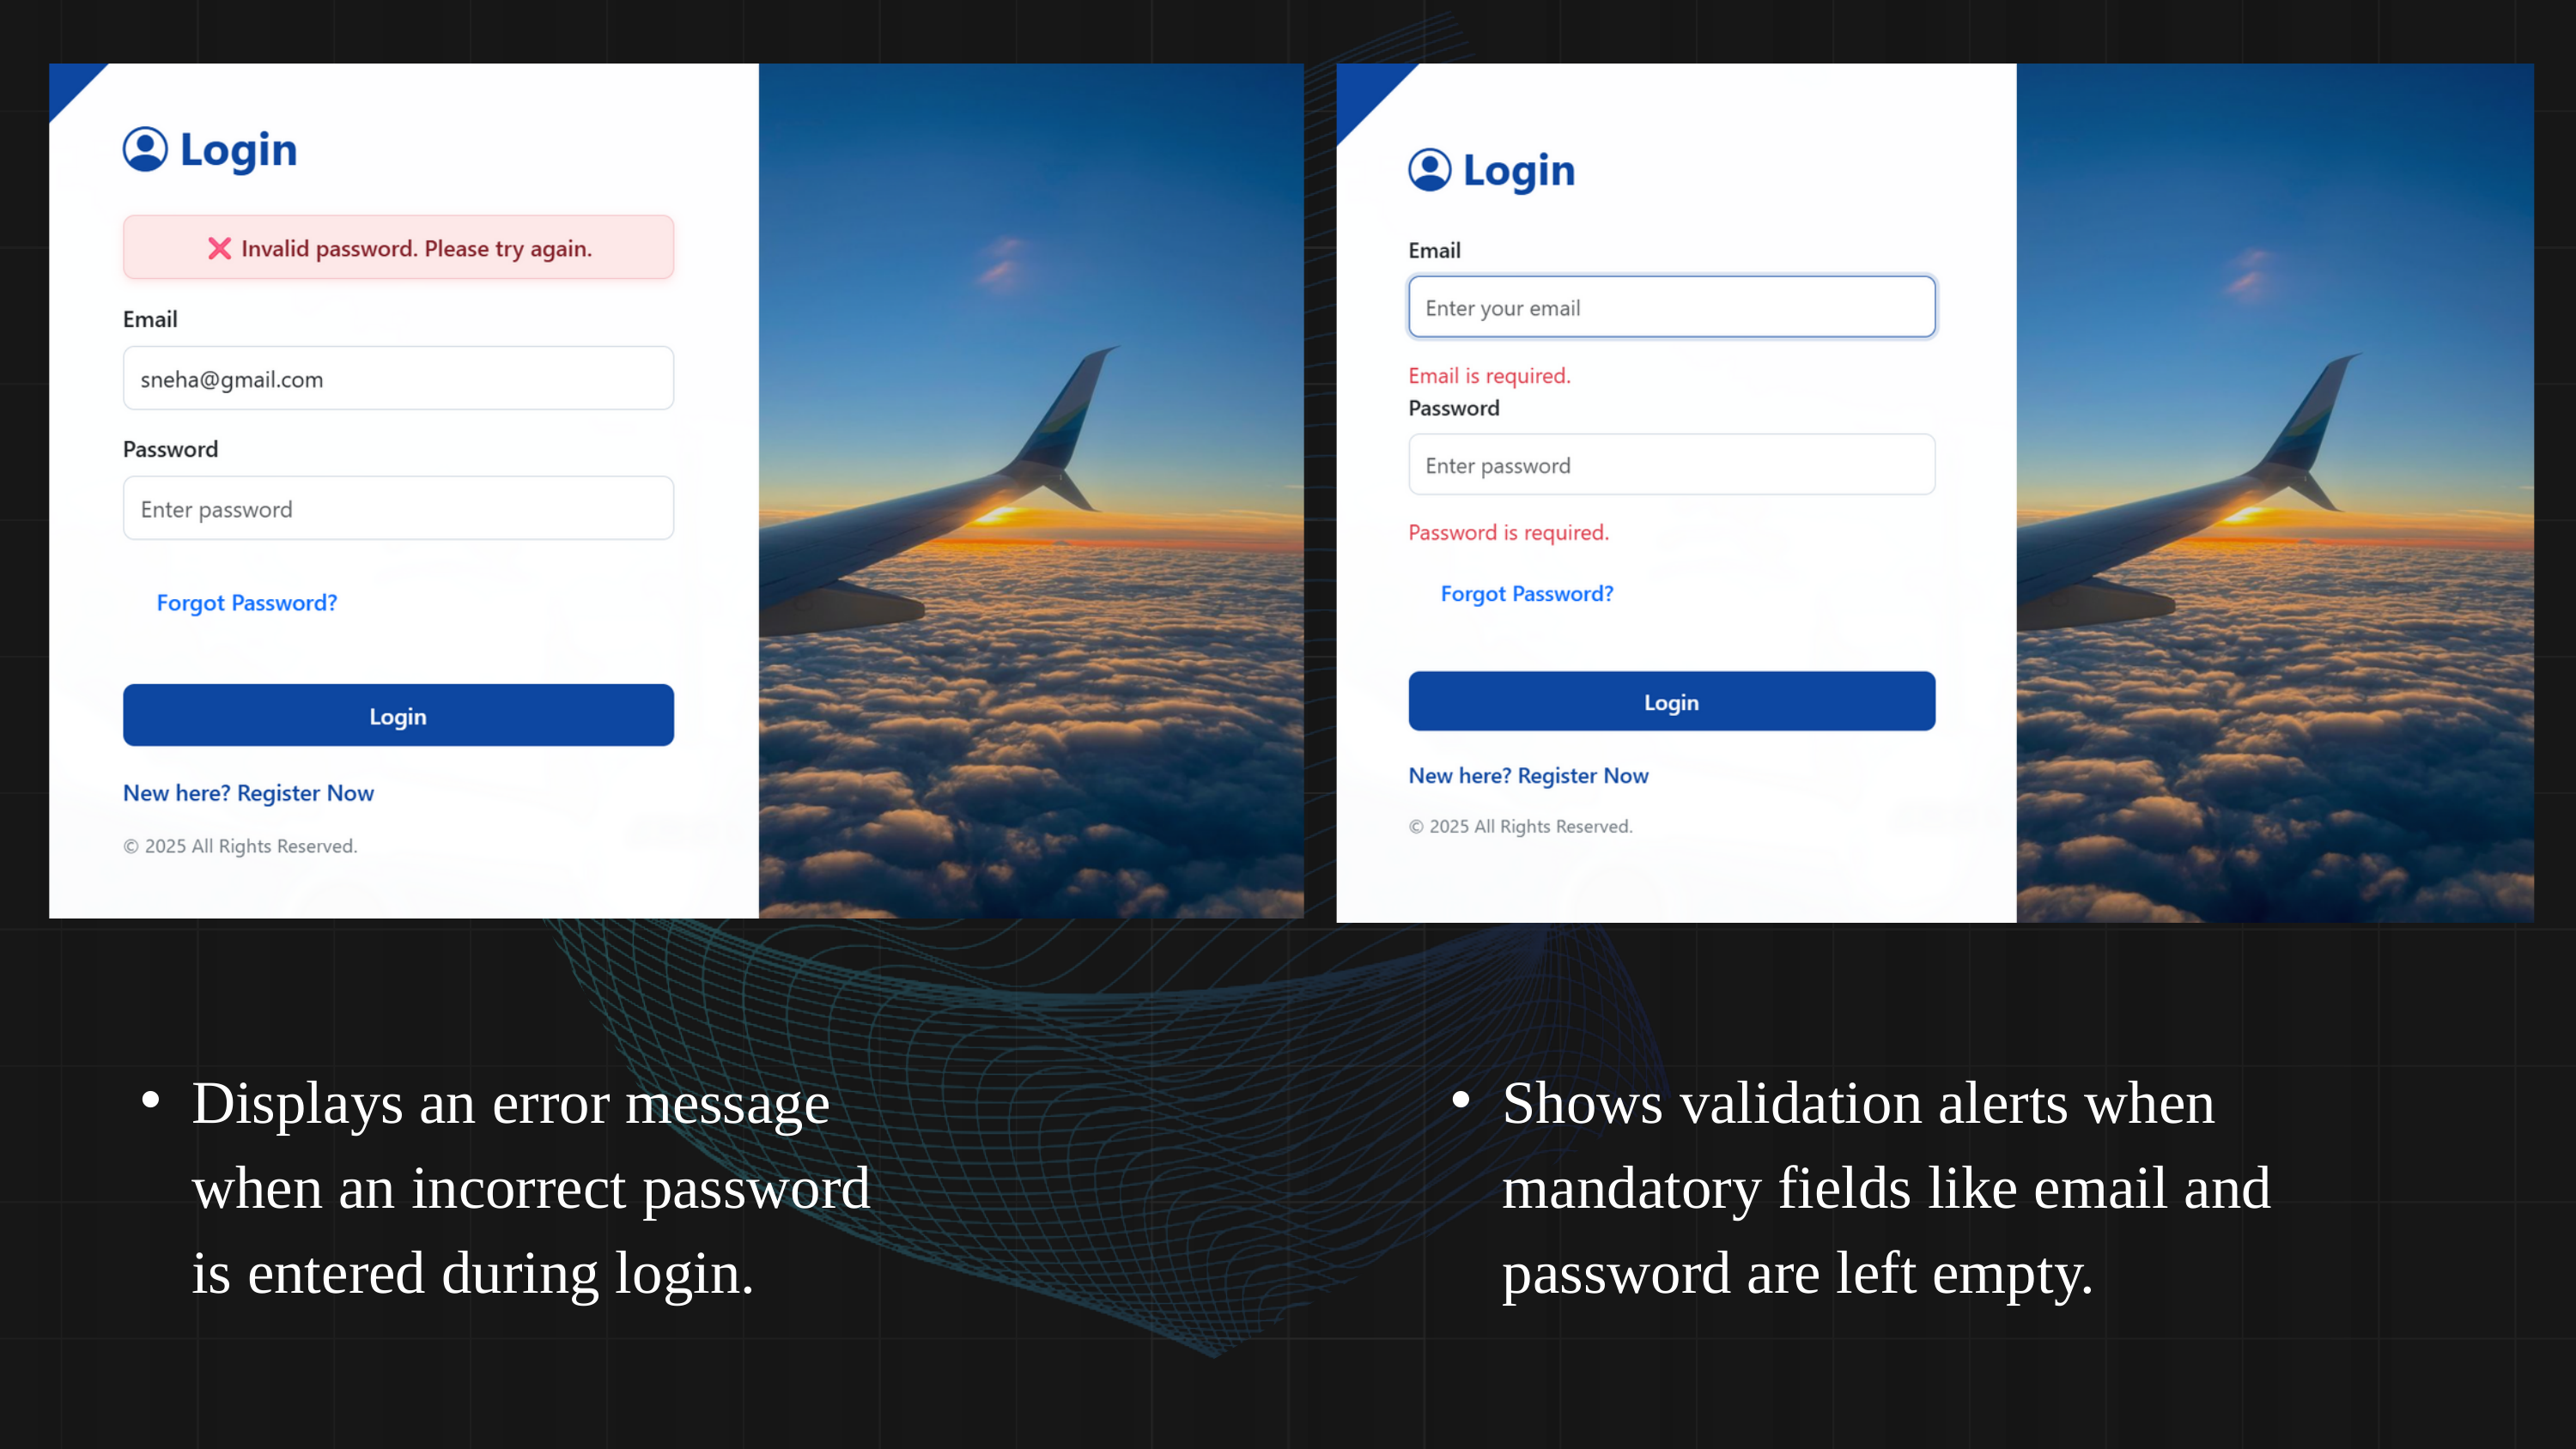

Displays an error message when an incorrect password is entered during login.
Shows validation alerts when mandatory fields like email and password are left empty.